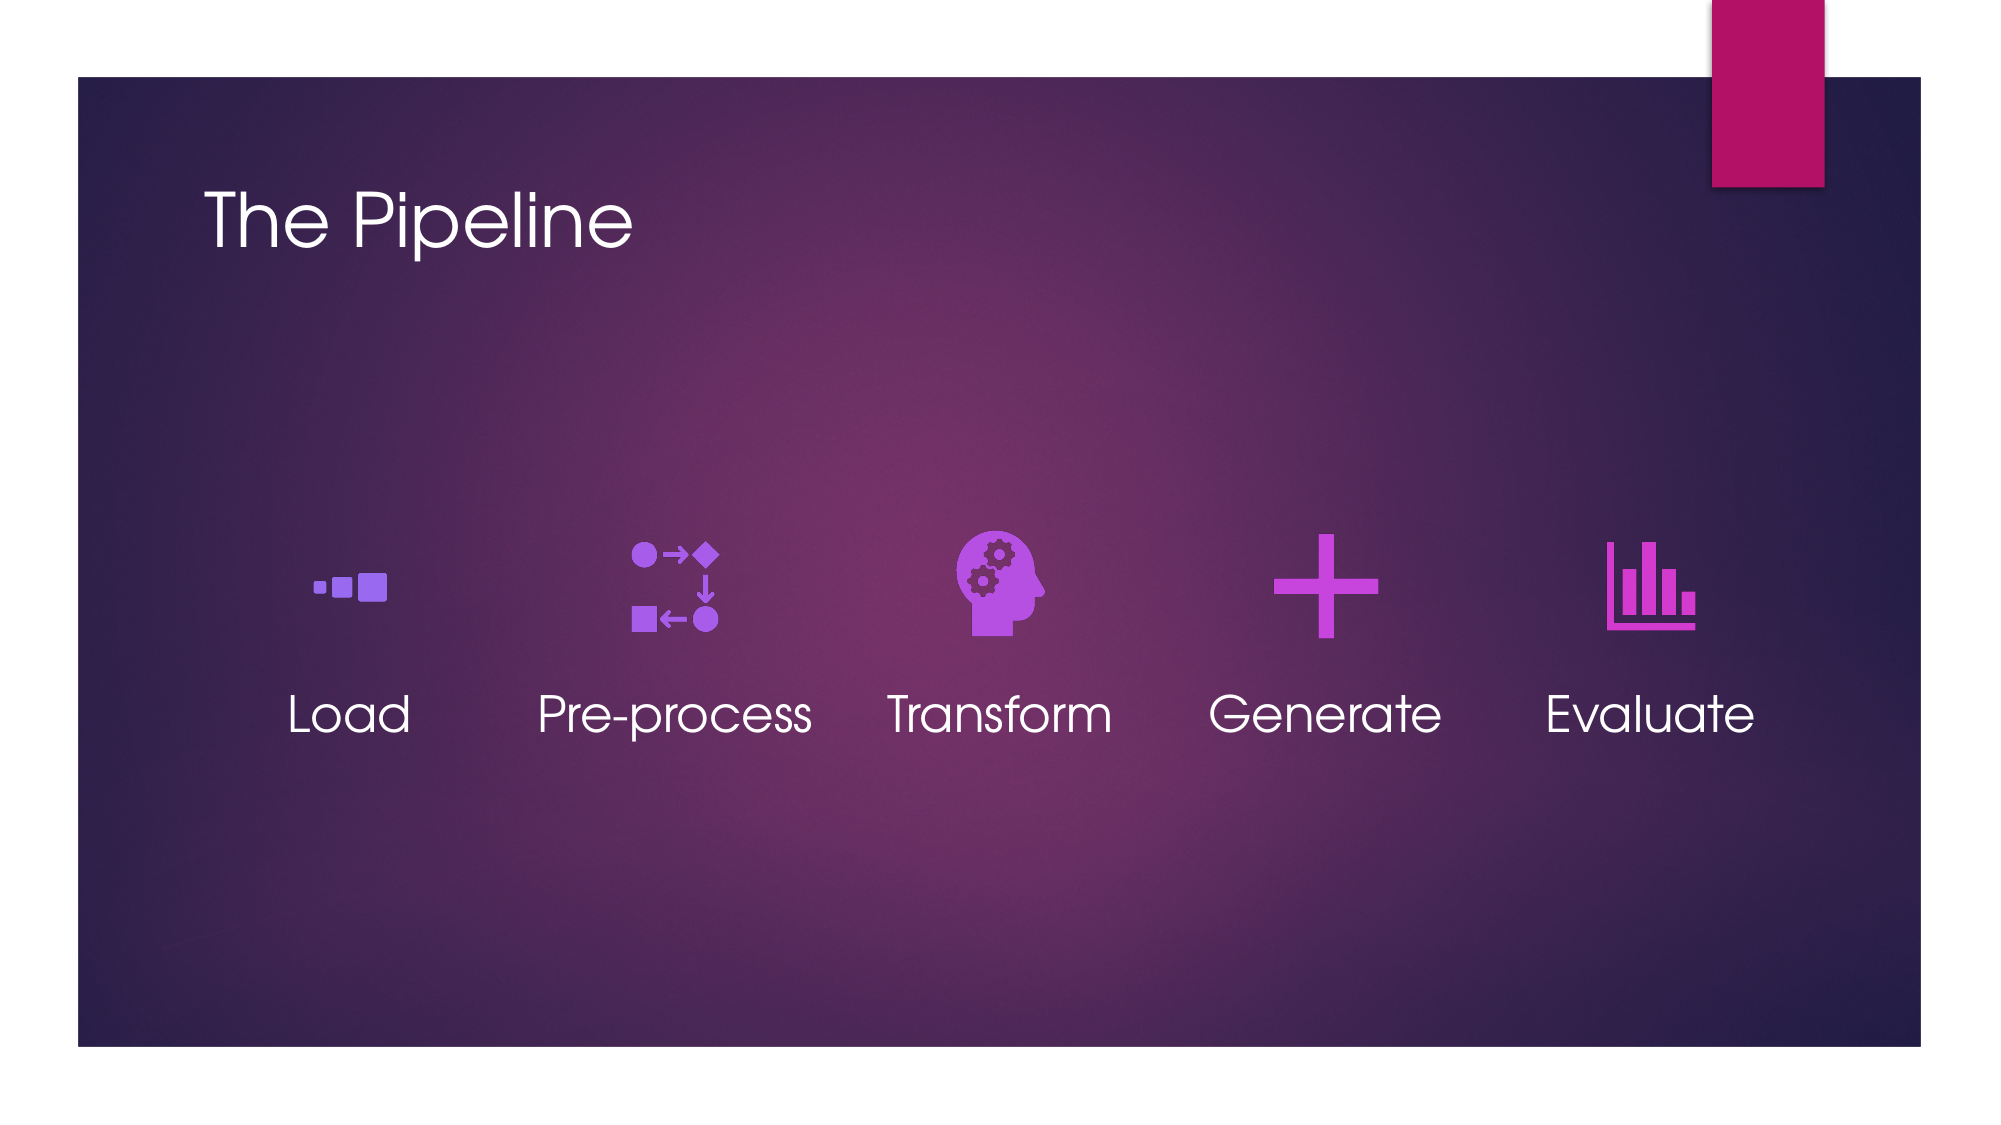

# The Pipeline
Load
Pre-process
Transform
Generate
Evaluate